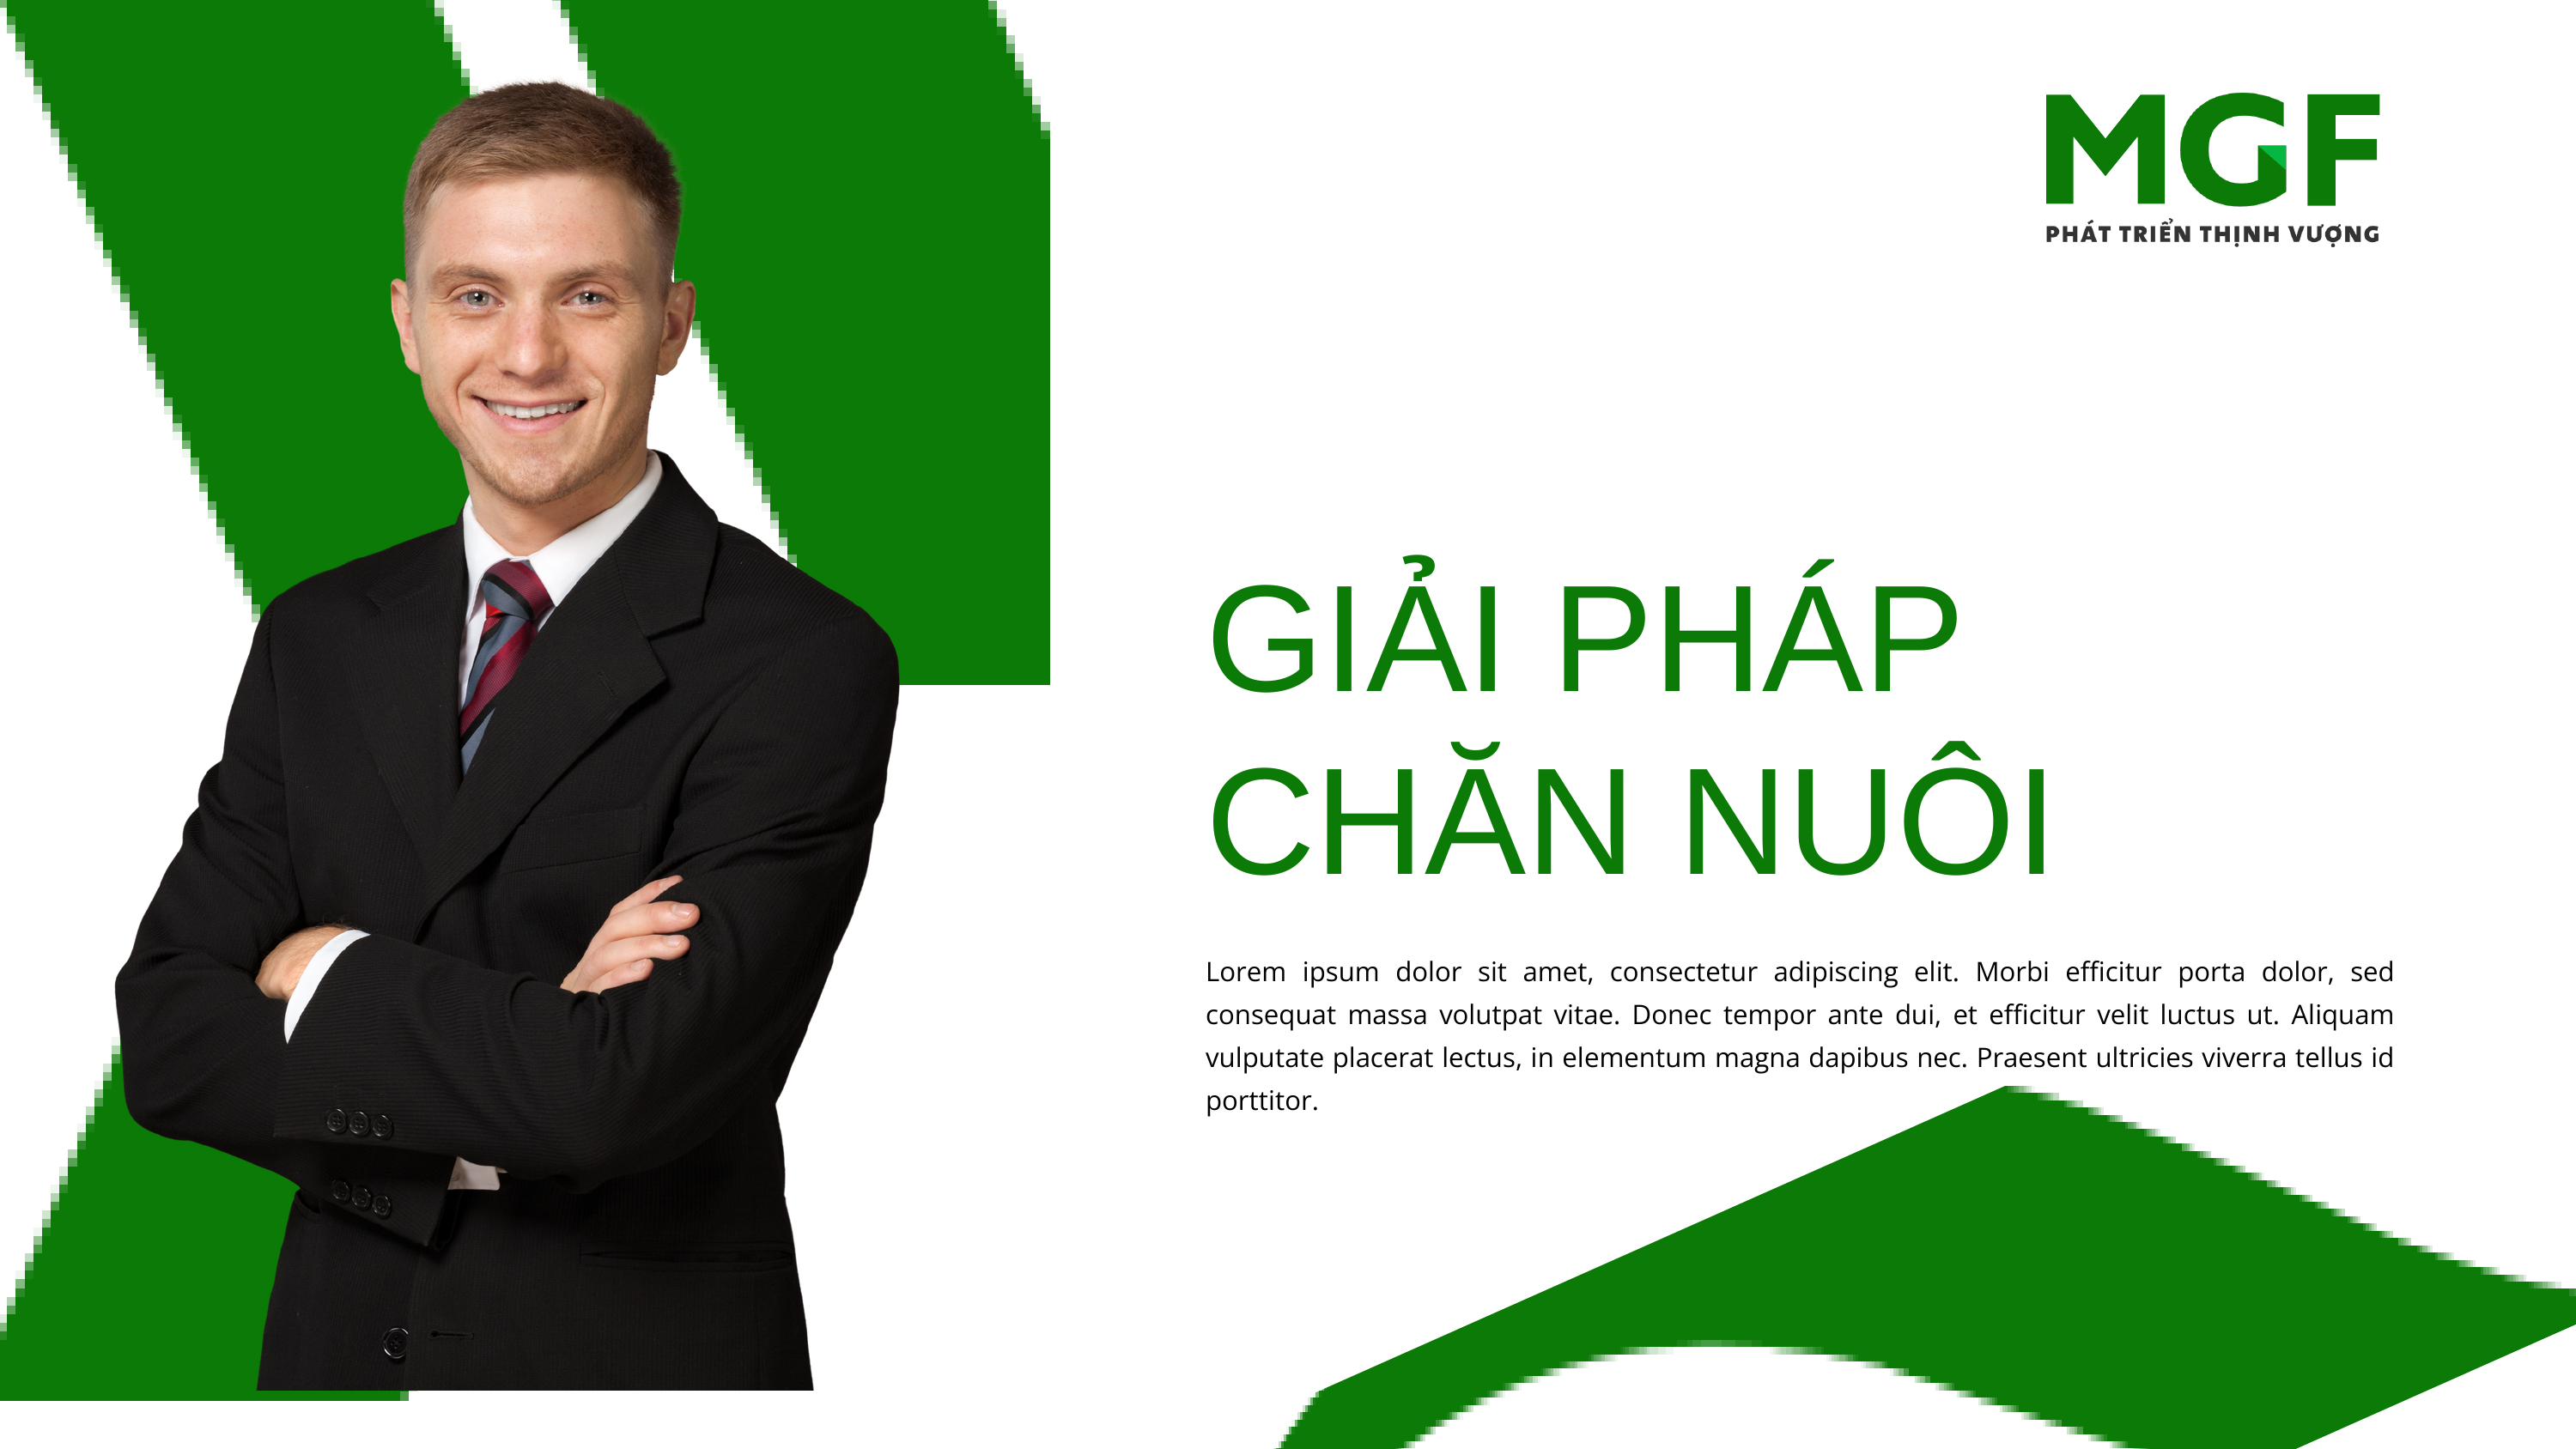

GIẢI PHÁP CHĂN NUÔI
Lorem ipsum dolor sit amet, consectetur adipiscing elit. Morbi efficitur porta dolor, sed consequat massa volutpat vitae. Donec tempor ante dui, et efficitur velit luctus ut. Aliquam vulputate placerat lectus, in elementum magna dapibus nec. Praesent ultricies viverra tellus id porttitor.